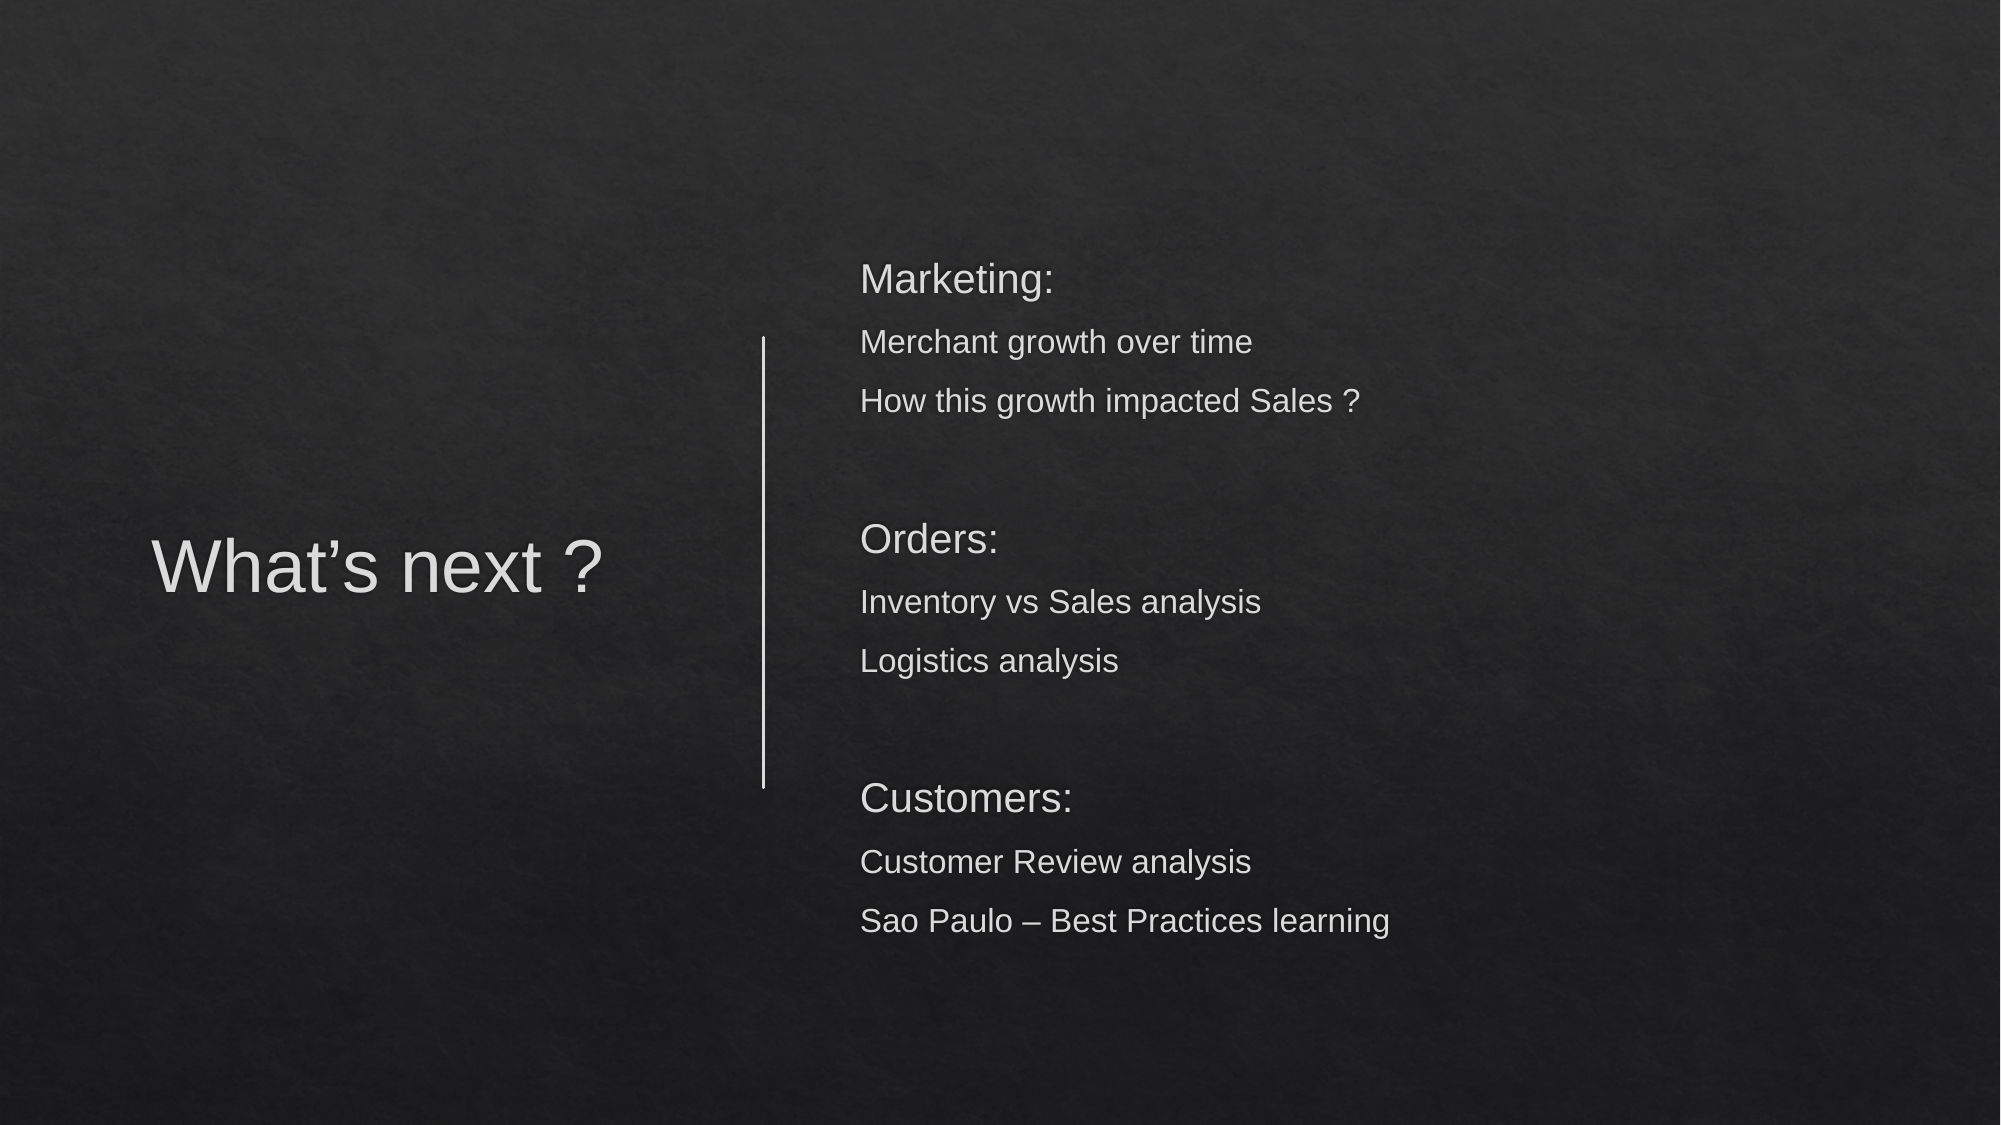

# What’s next ?
Marketing:
Merchant growth over time
How this growth impacted Sales ?

Orders:
Inventory vs Sales analysis
Logistics analysis

Customers:
Customer Review analysis
Sao Paulo – Best Practices learning